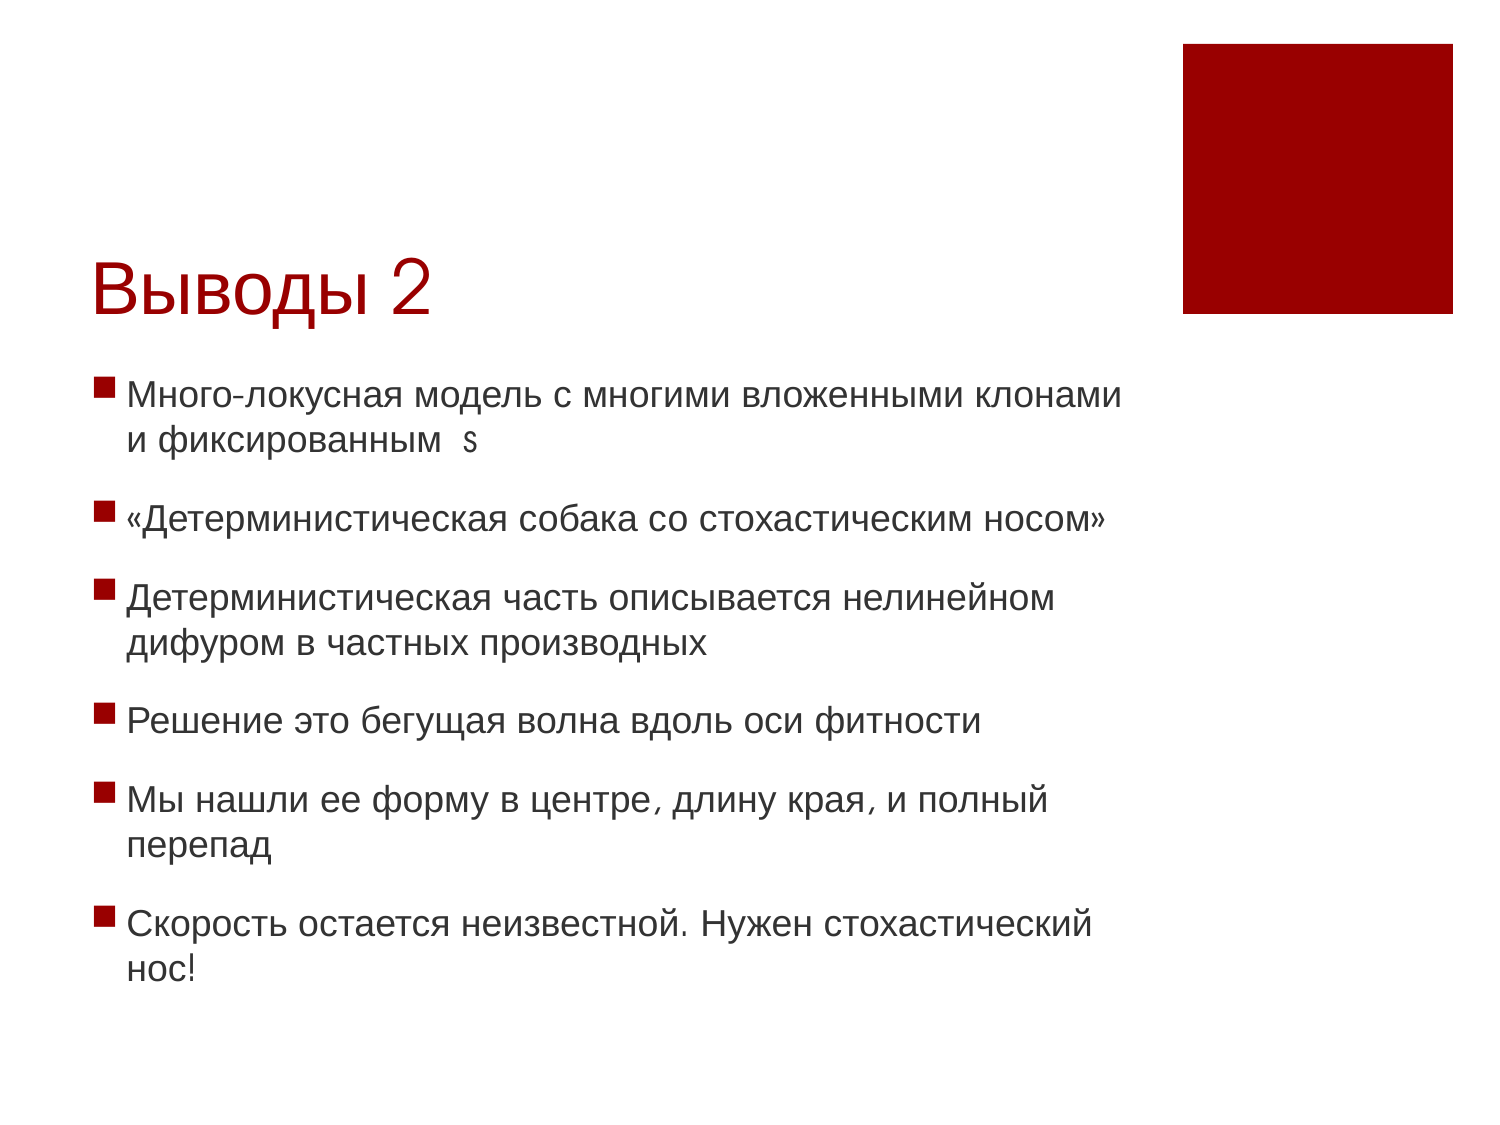

# Выводы 2
Много-локусная модель с многими вложенными клонами и фиксированным  s
«Детерминистическая собака со стохастическим носом»
Детерминистическая часть описывается нелинейном дифуром в частных производных
Решение это бегущая волна вдоль оси фитности
Мы нашли ее форму в центре, длину края, и полный перепад
Скорость остается неизвестной. Нужен стохастический нос!